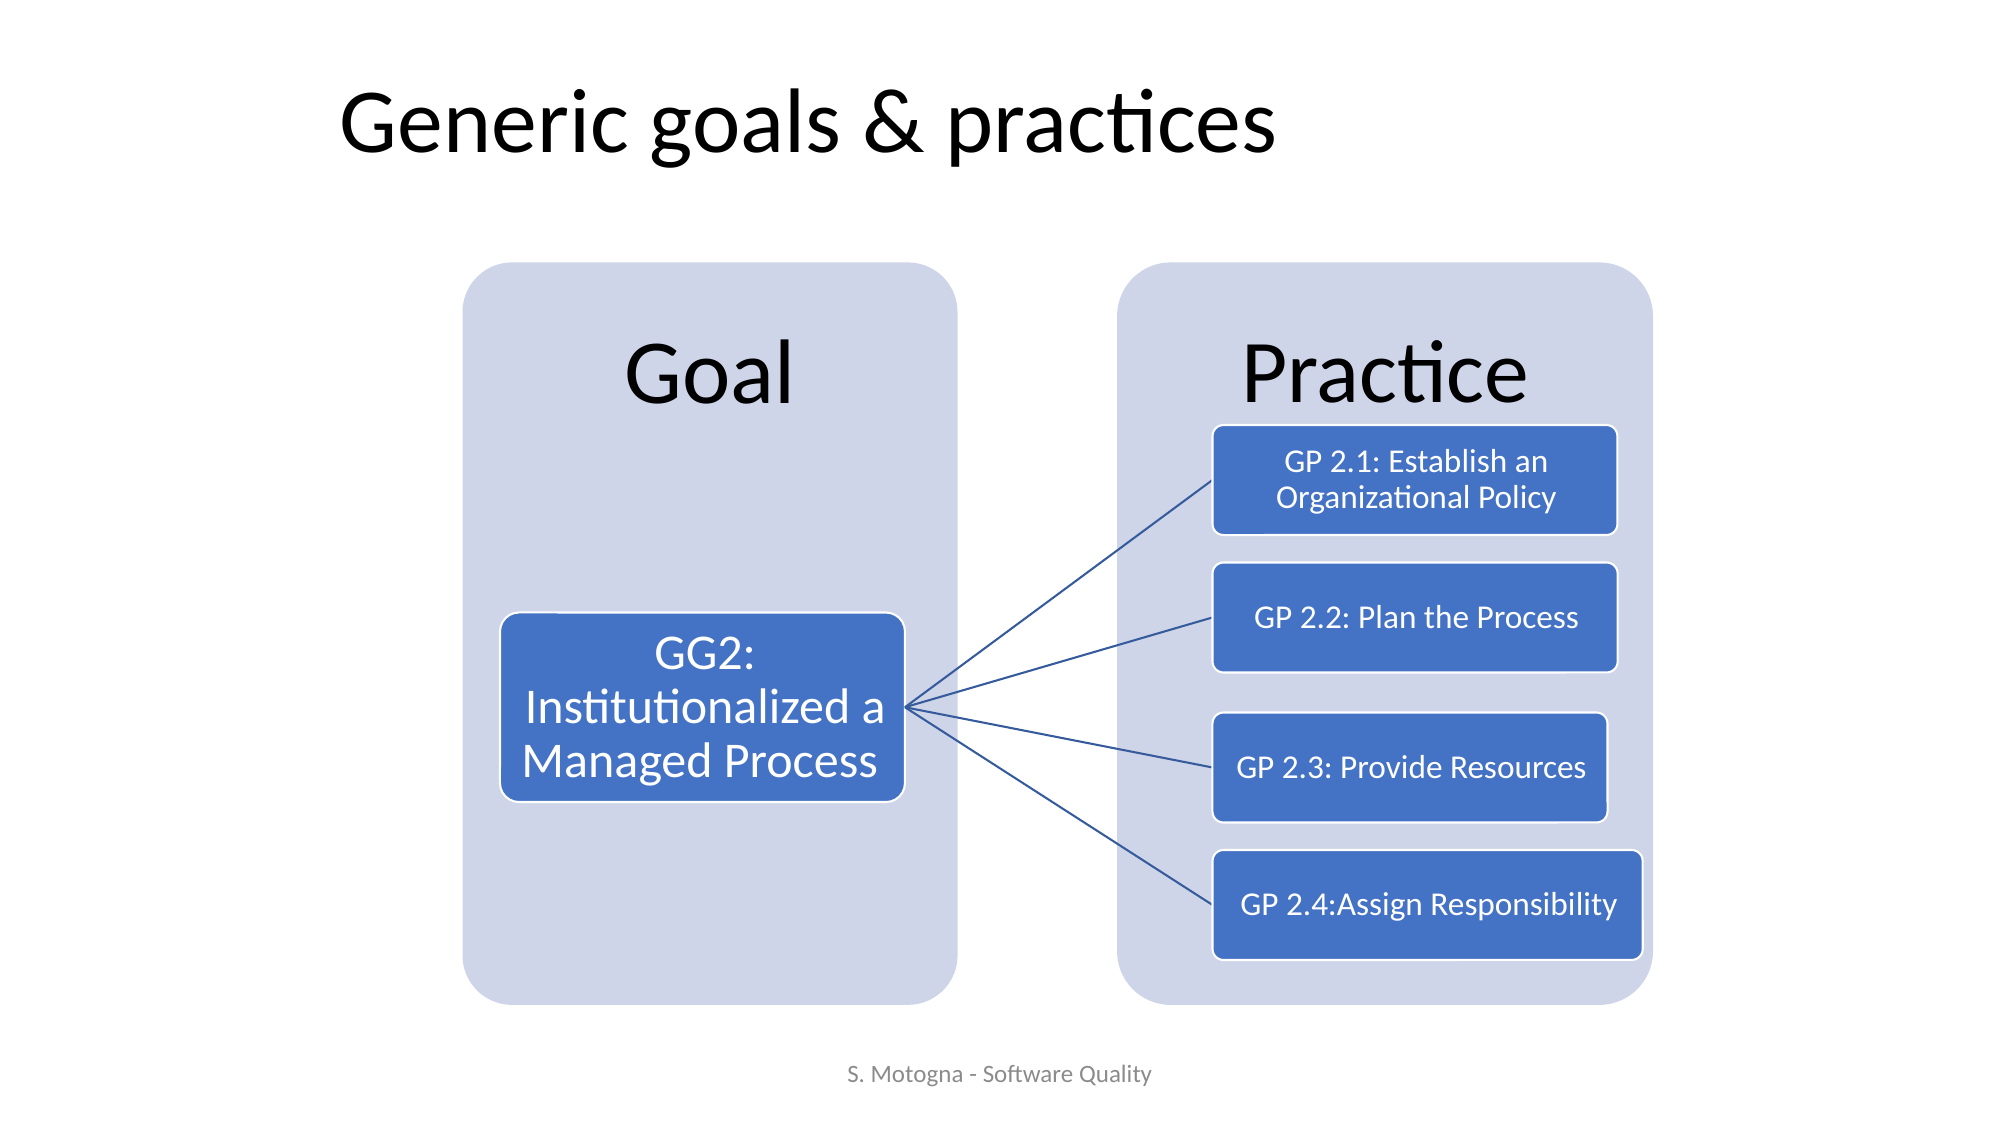

# Generic goals & practices
Practice
Goal
GG2: Institutionalized a Managed Process

GP 2.1: Establish an Organizational Policy

GP 2.2: Plan the Process

GP 2.3: Provide Resources

GP 2.4:Assign Responsibility
S. Motogna - Software Quality